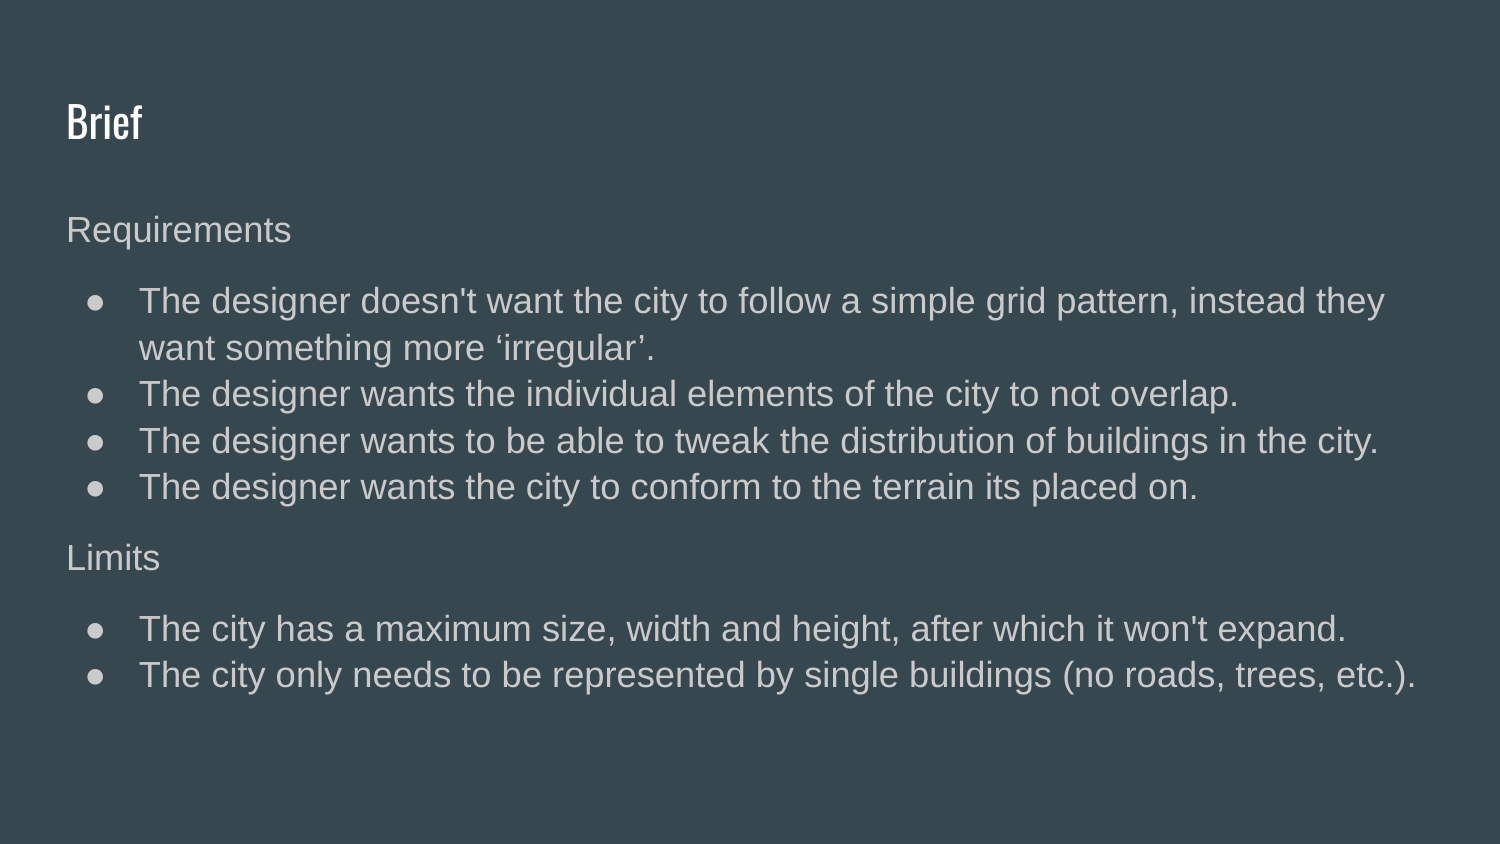

# Brief
Requirements
The designer doesn't want the city to follow a simple grid pattern, instead they want something more ‘irregular’.
The designer wants the individual elements of the city to not overlap.
The designer wants to be able to tweak the distribution of buildings in the city.
The designer wants the city to conform to the terrain its placed on.
Limits
The city has a maximum size, width and height, after which it won't expand.
The city only needs to be represented by single buildings (no roads, trees, etc.).